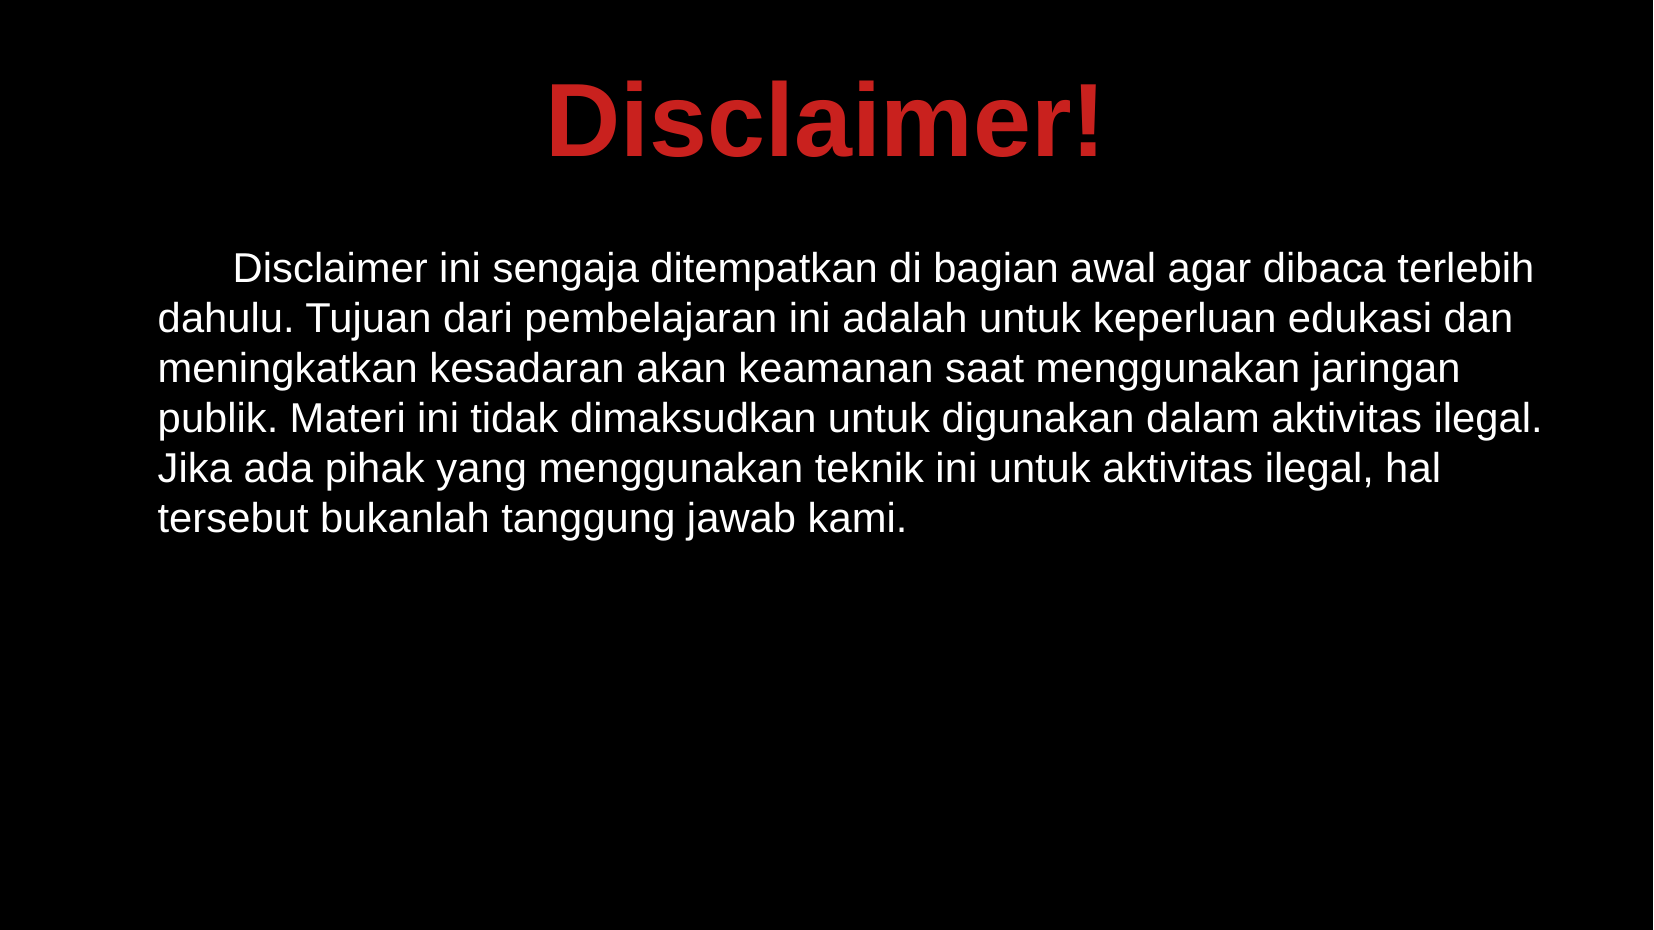

Disclaimer!

Disclaimer ini sengaja ditempatkan di bagian awal agar dibaca terlebih dahulu. Tujuan dari pembelajaran ini adalah untuk keperluan edukasi dan meningkatkan kesadaran akan keamanan saat menggunakan jaringan publik. Materi ini tidak dimaksudkan untuk digunakan dalam aktivitas ilegal. Jika ada pihak yang menggunakan teknik ini untuk aktivitas ilegal, hal tersebut bukanlah tanggung jawab kami.